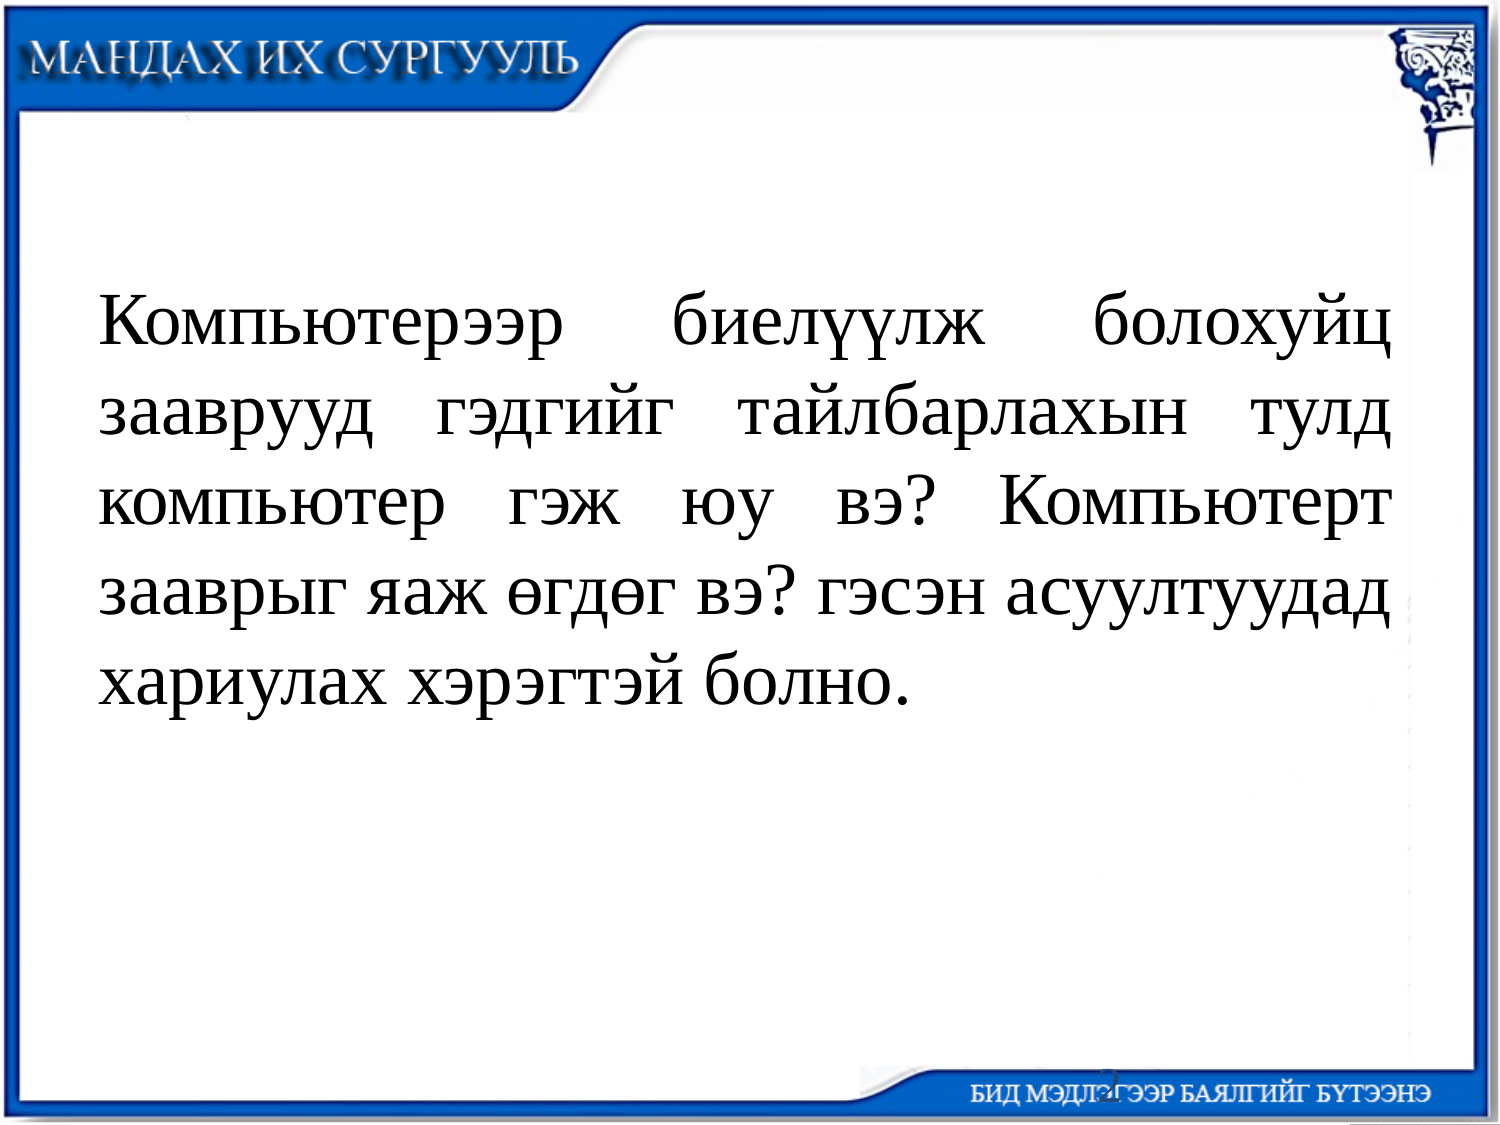

Компьютерээр биелүүлж болохуйц зааврууд гэдгийг тайлбарлахын тулд компьютер гэж юу вэ? Компьютерт зааврыг яаж өгдөг вэ? гэсэн асуултуудад хариулах хэрэгтэй болно.
2